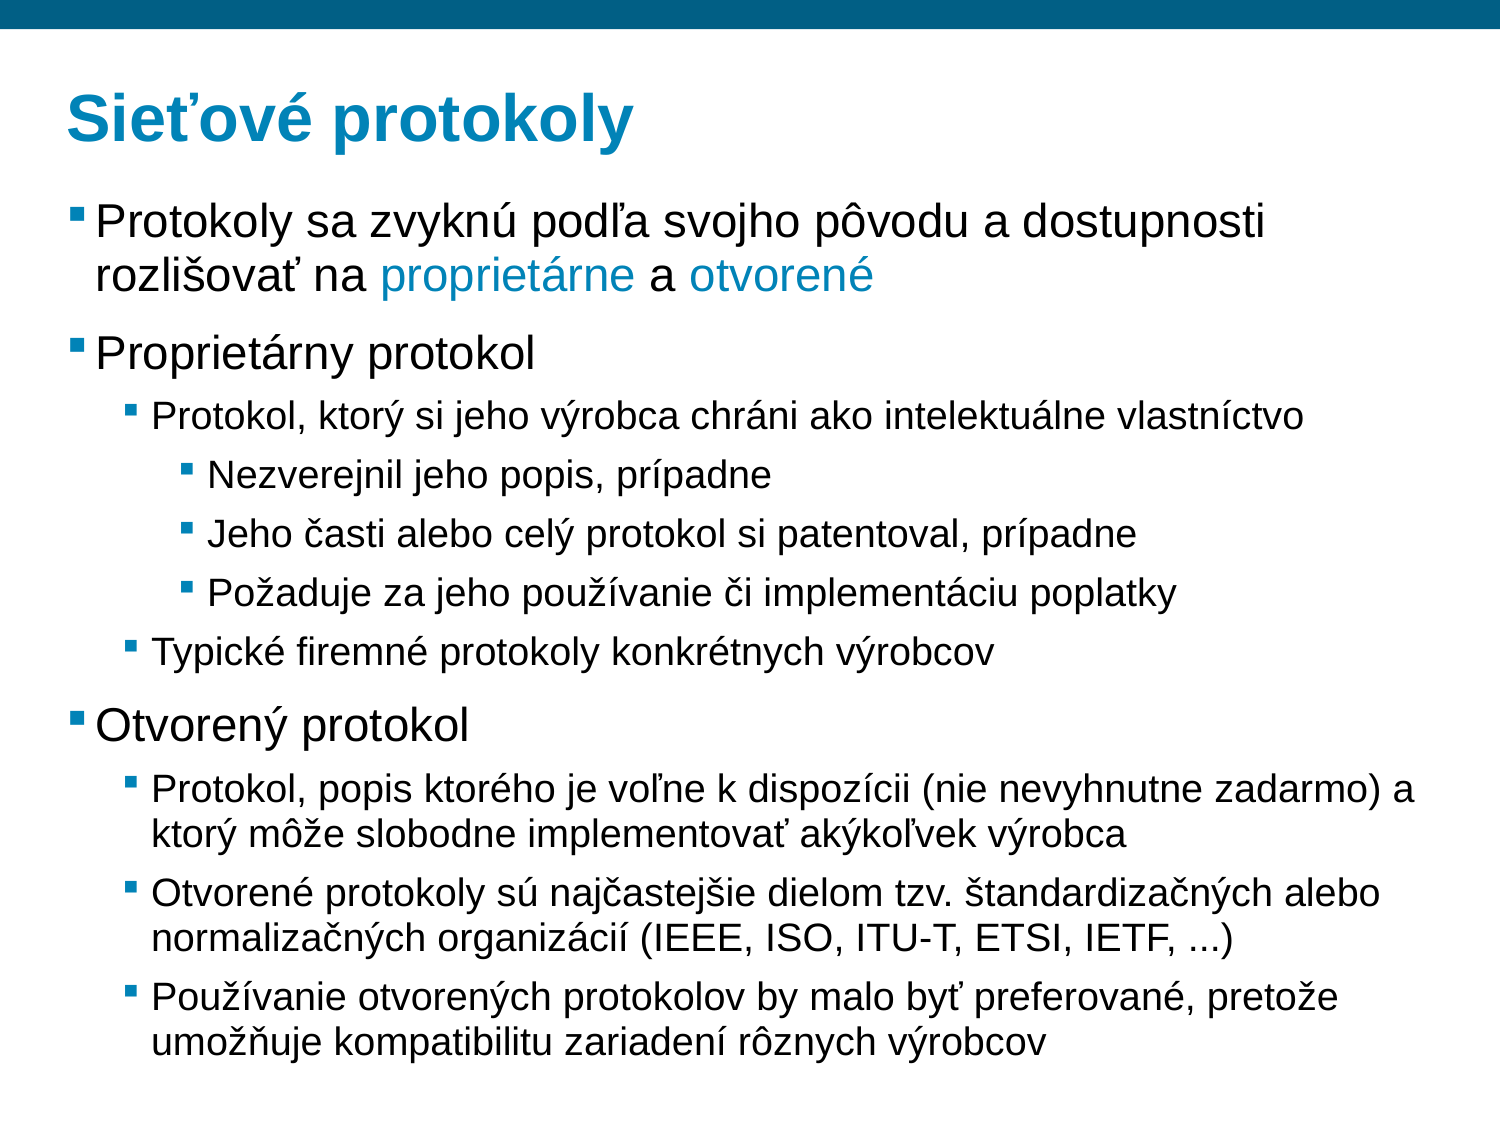

# Sieťové protokoly
Protokoly sa zvyknú podľa svojho pôvodu a dostupnosti rozlišovať na proprietárne a otvorené
Proprietárny protokol
Protokol, ktorý si jeho výrobca chráni ako intelektuálne vlastníctvo
Nezverejnil jeho popis, prípadne
Jeho časti alebo celý protokol si patentoval, prípadne
Požaduje za jeho používanie či implementáciu poplatky
Typické firemné protokoly konkrétnych výrobcov
Otvorený protokol
Protokol, popis ktorého je voľne k dispozícii (nie nevyhnutne zadarmo) a ktorý môže slobodne implementovať akýkoľvek výrobca
Otvorené protokoly sú najčastejšie dielom tzv. štandardizačných alebo normalizačných organizácií (IEEE, ISO, ITU-T, ETSI, IETF, ...)
Používanie otvorených protokolov by malo byť preferované, pretože umožňuje kompatibilitu zariadení rôznych výrobcov